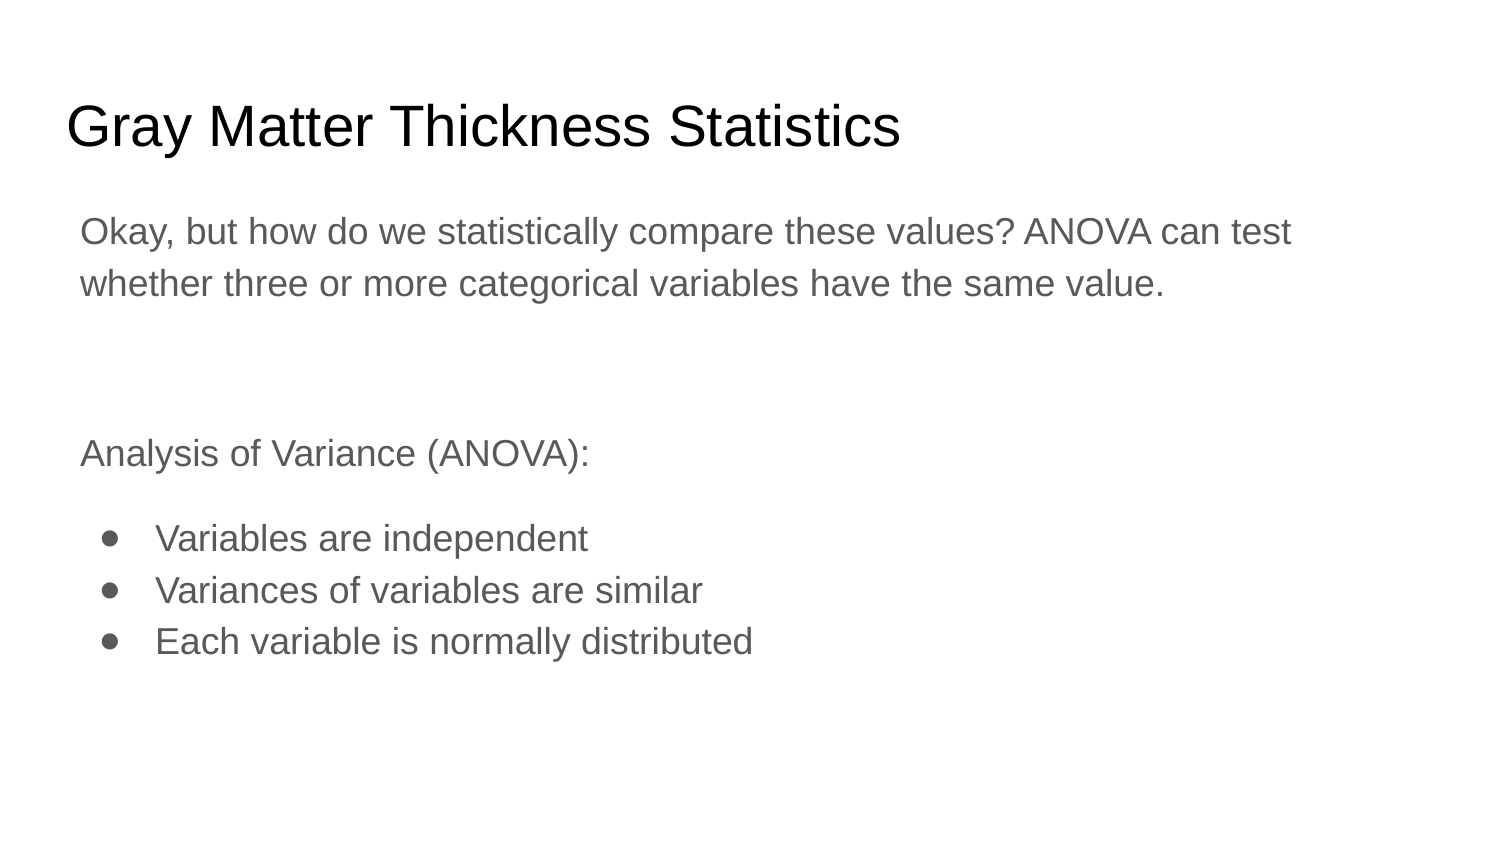

# Gray Matter Thickness Statistics
Okay, but how do we statistically compare these values? ANOVA can test whether three or more categorical variables have the same value.

Analysis of Variance (ANOVA):
Variables are independent
Variances of variables are similar
Each variable is normally distributed